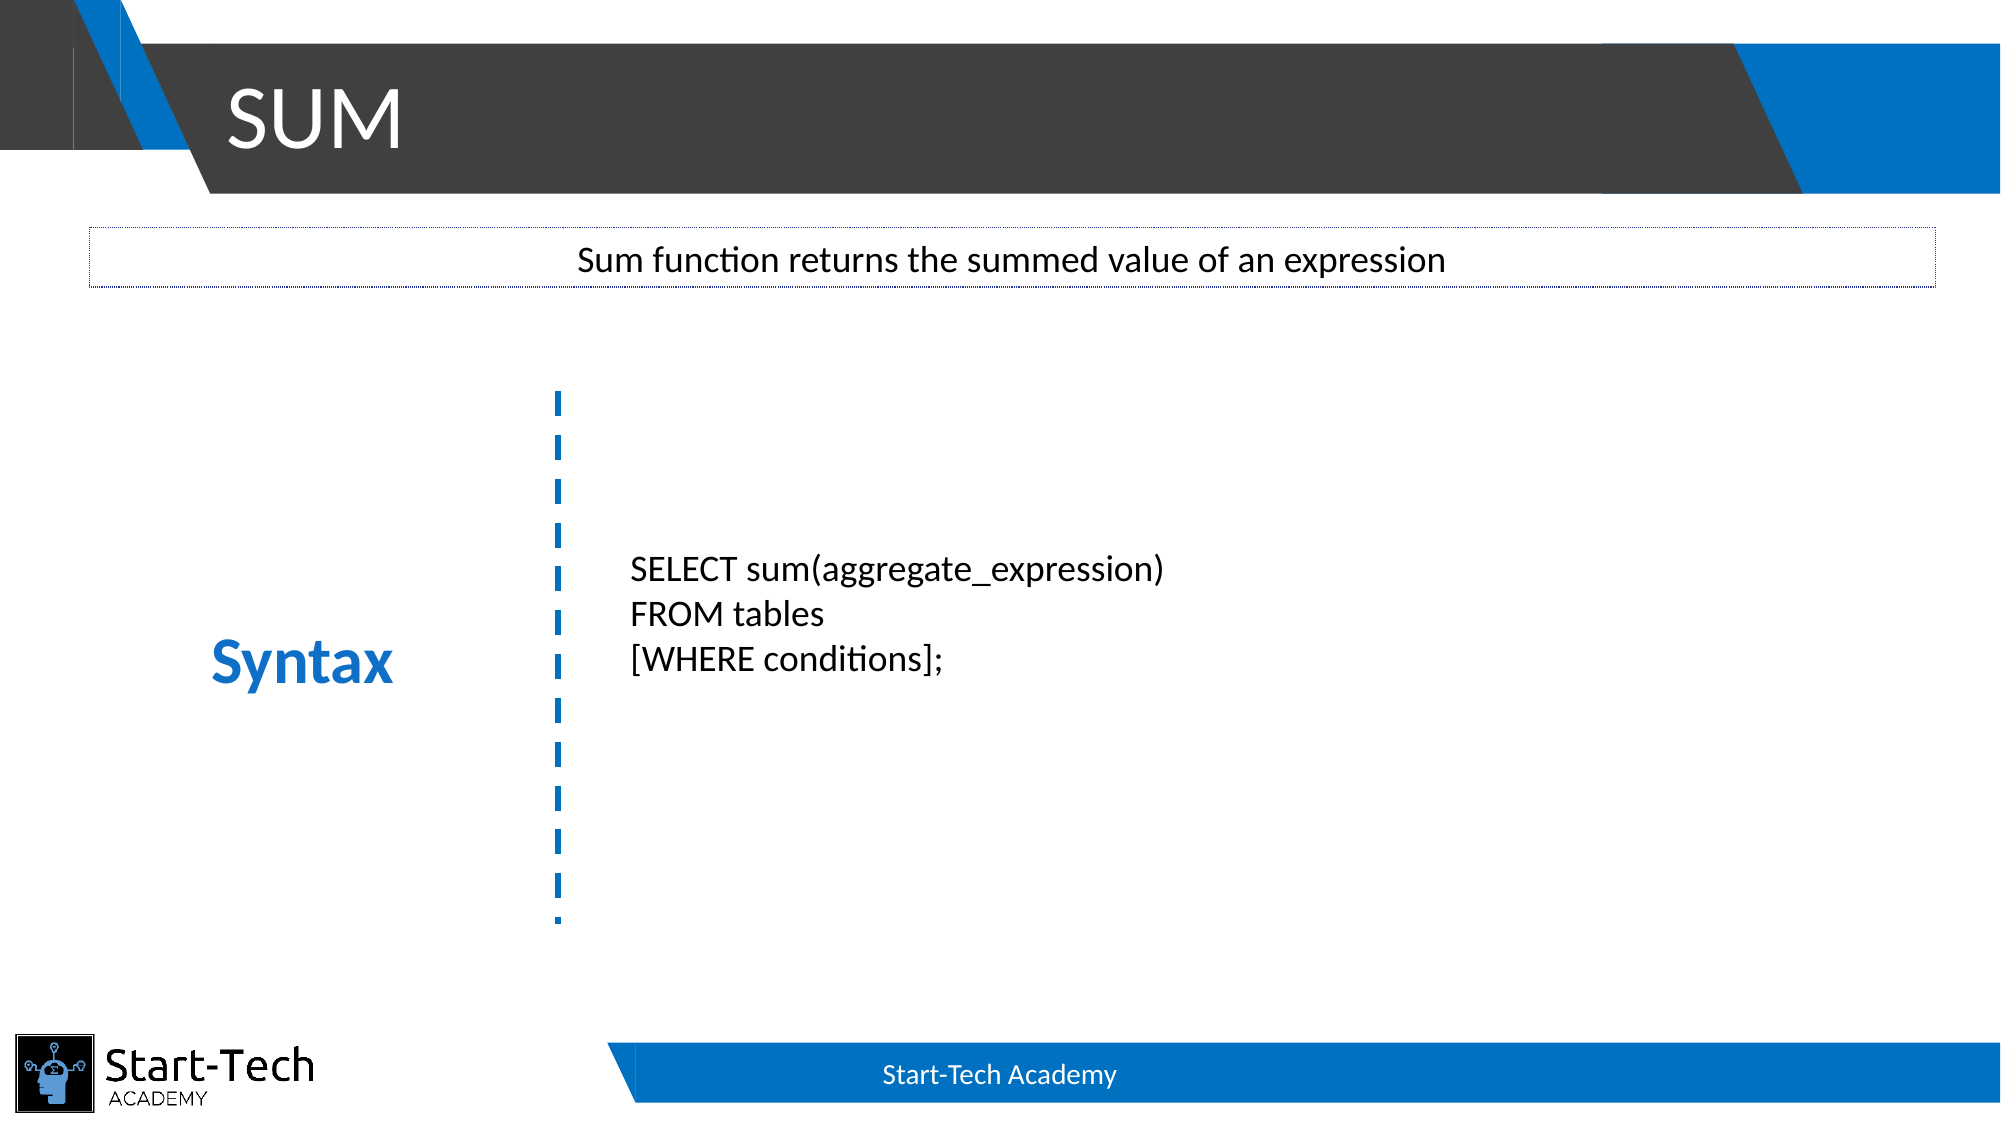

# SUM
Sum function returns the summed value of an expression
SELECT sum(aggregate_expression)
FROM tables
[WHERE conditions];
Syntax
Start-Tech Academy